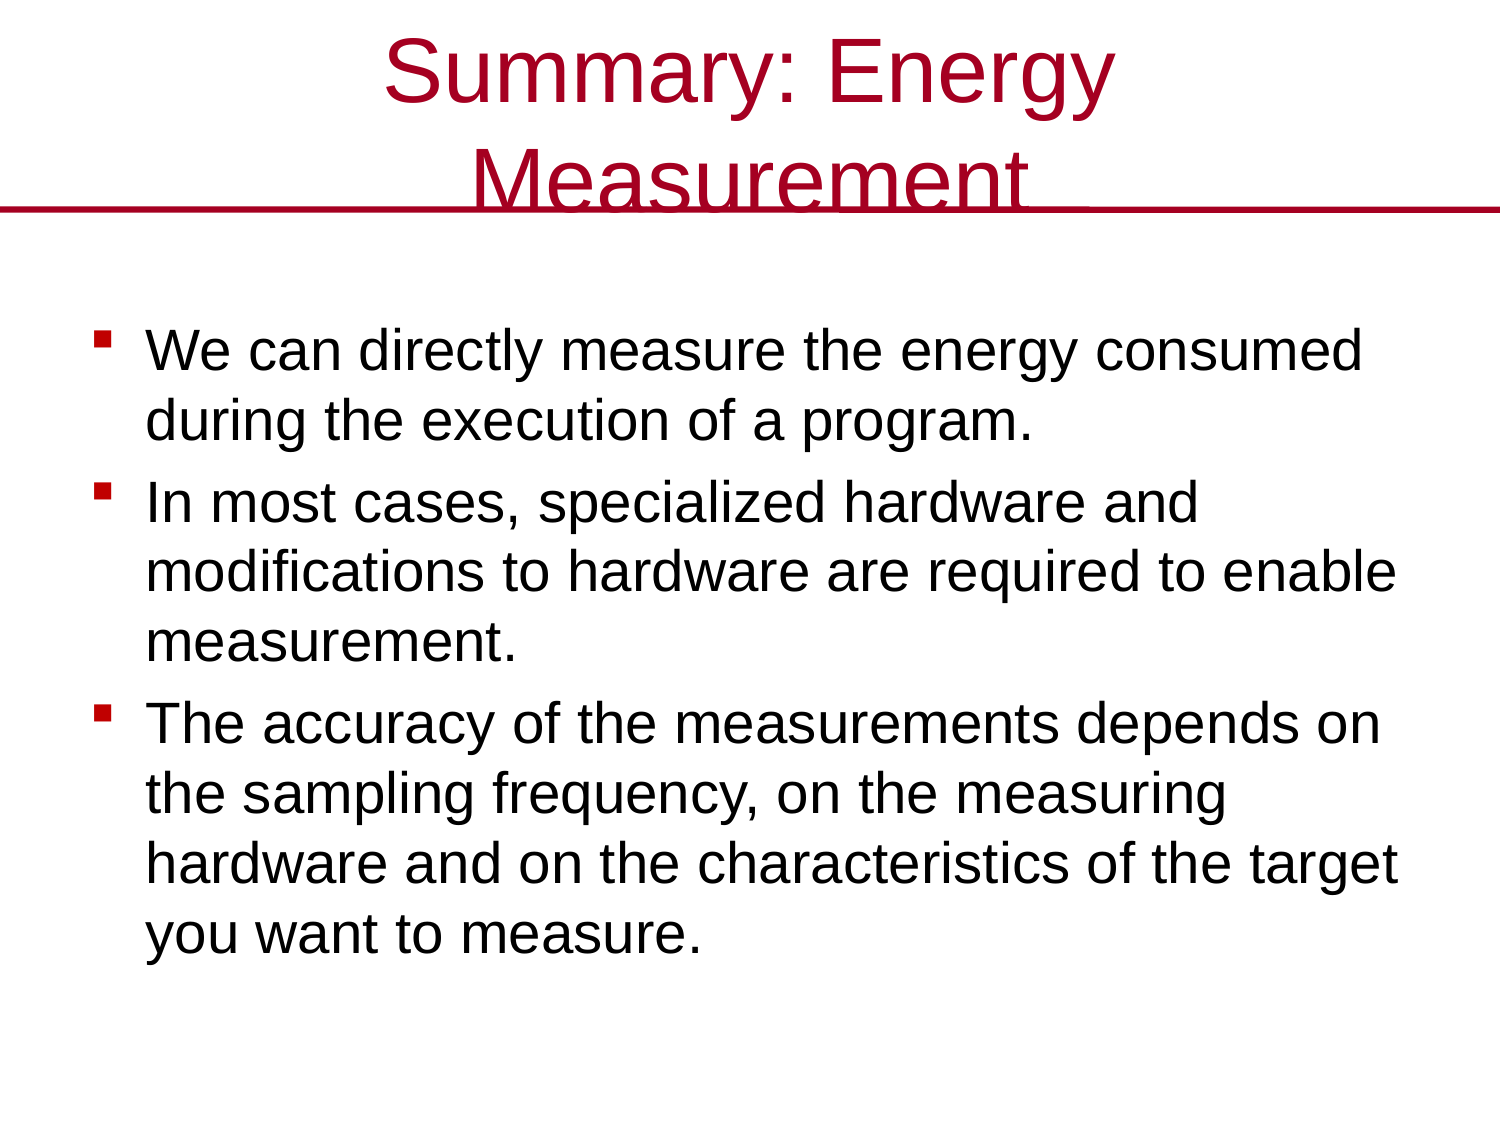

# Summary: Energy Measurement
We can directly measure the energy consumed during the execution of a program.
In most cases, specialized hardware and modifications to hardware are required to enable measurement.
The accuracy of the measurements depends on the sampling frequency, on the measuring hardware and on the characteristics of the target you want to measure.